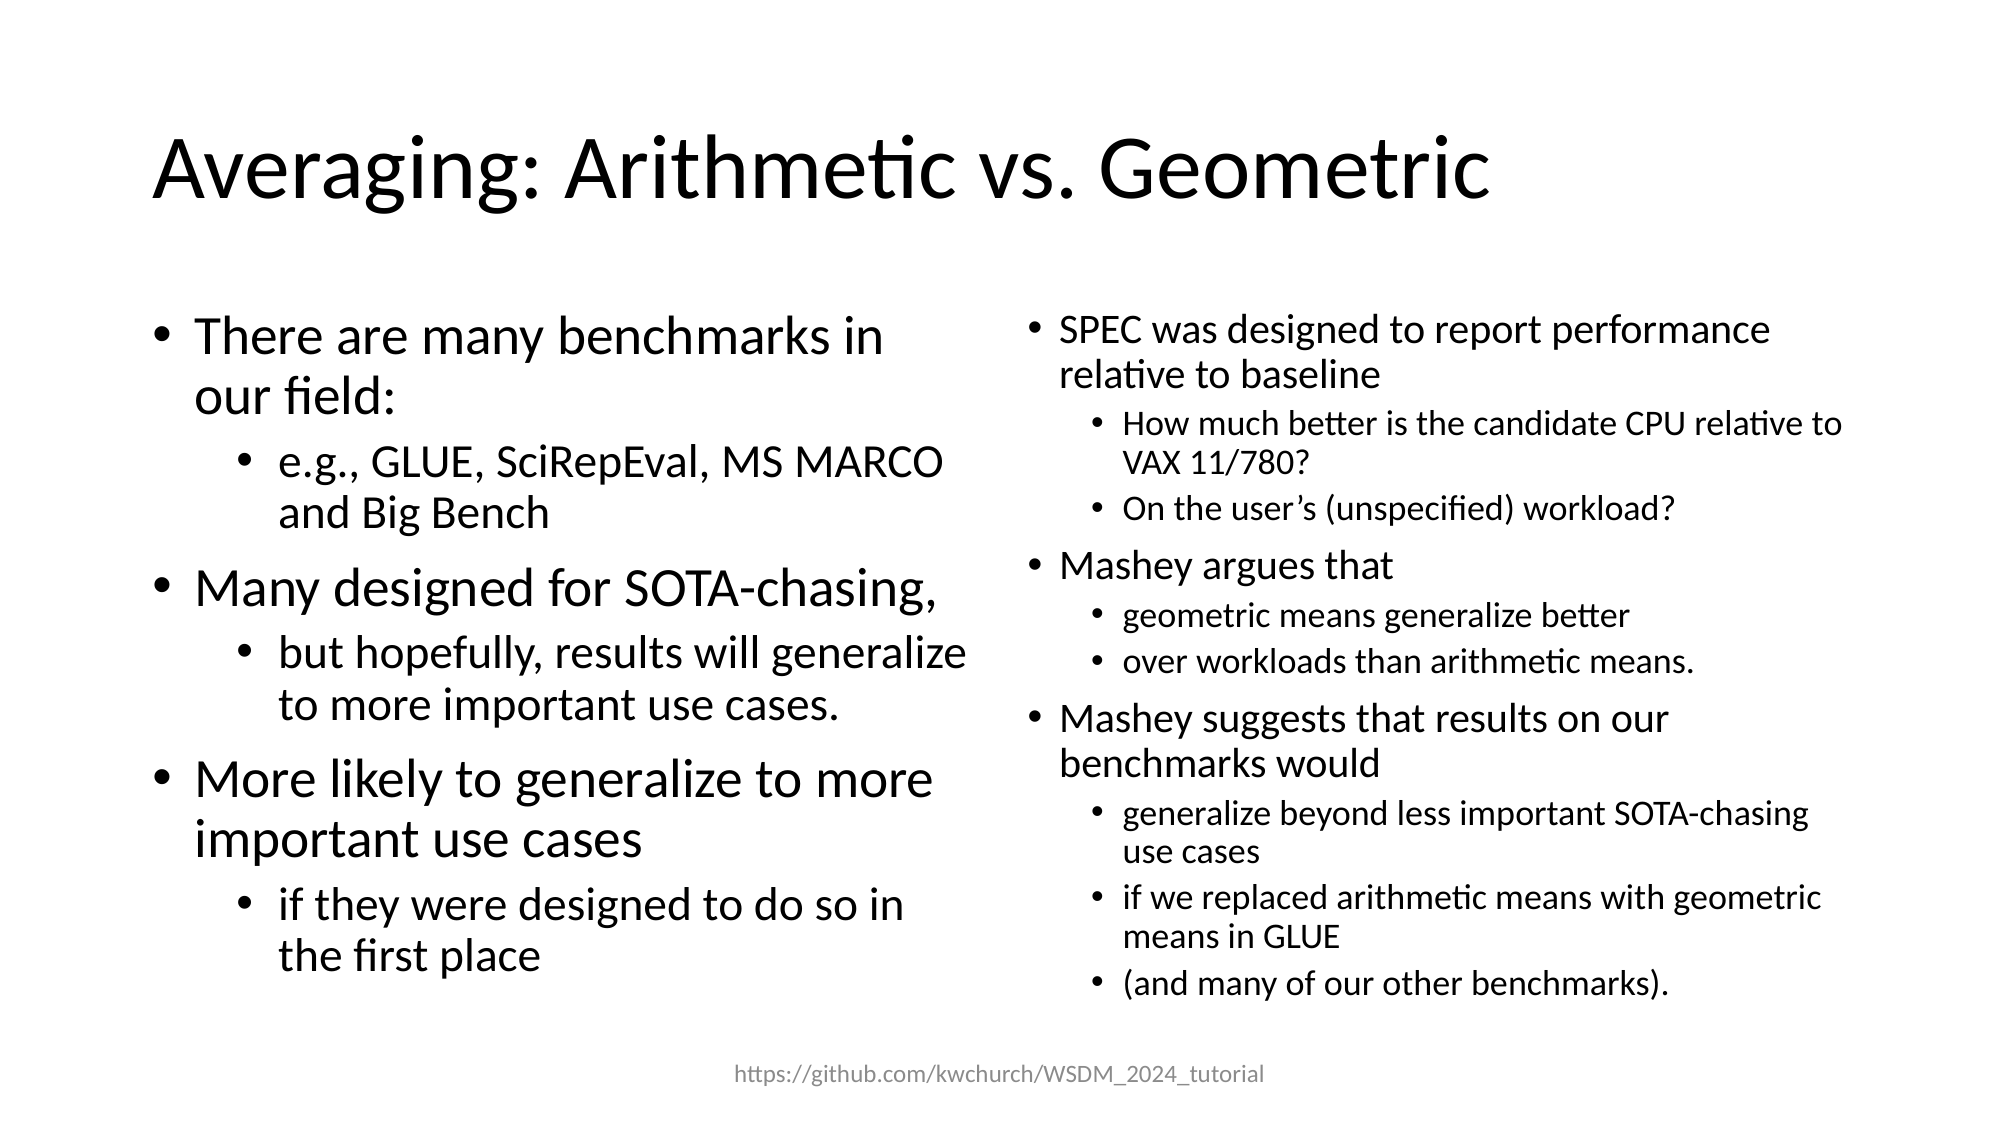

# Averaging: Arithmetic vs. Geometric
There are many benchmarks in our field:
e.g., GLUE, SciRepEval, MS MARCO and Big Bench
Many designed for SOTA-chasing,
but hopefully, results will generalize to more important use cases.
More likely to generalize to more important use cases
if they were designed to do so in the first place
SPEC was designed to report performance relative to baseline
How much better is the candidate CPU relative to VAX 11/780?
On the user’s (unspecified) workload?
Mashey argues that
geometric means generalize better
over workloads than arithmetic means.
Mashey suggests that results on our benchmarks would
generalize beyond less important SOTA-chasing use cases
if we replaced arithmetic means with geometric means in GLUE
(and many of our other benchmarks).
https://github.com/kwchurch/WSDM_2024_tutorial